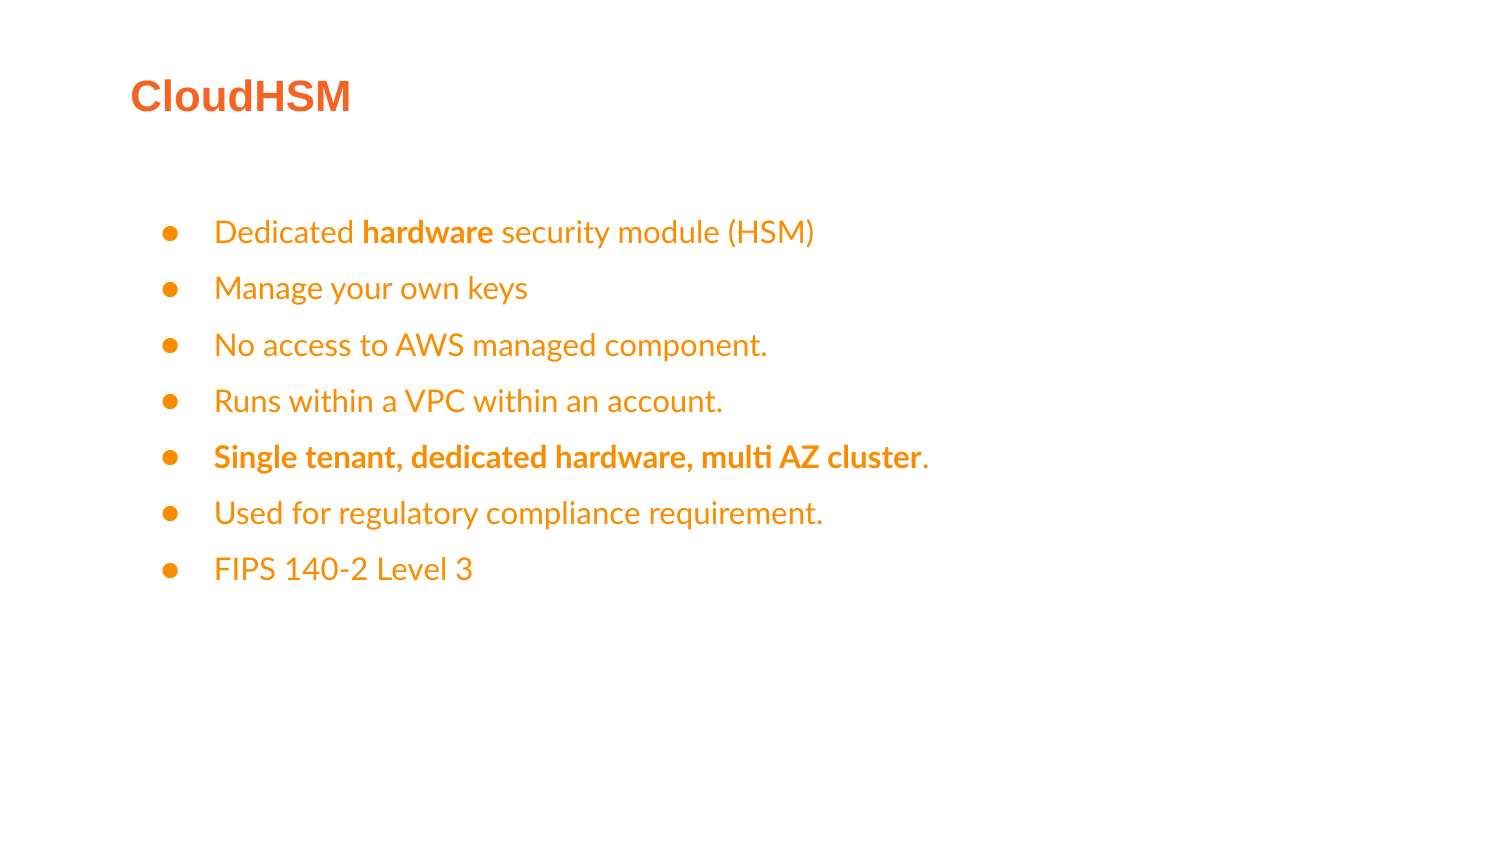

CloudHSM
Dedicated hardware security module (HSM)
Manage your own keys
No access to AWS managed component.
Runs within a VPC within an account.
Single tenant, dedicated hardware, multi AZ cluster.
Used for regulatory compliance requirement.
FIPS 140-2 Level 3